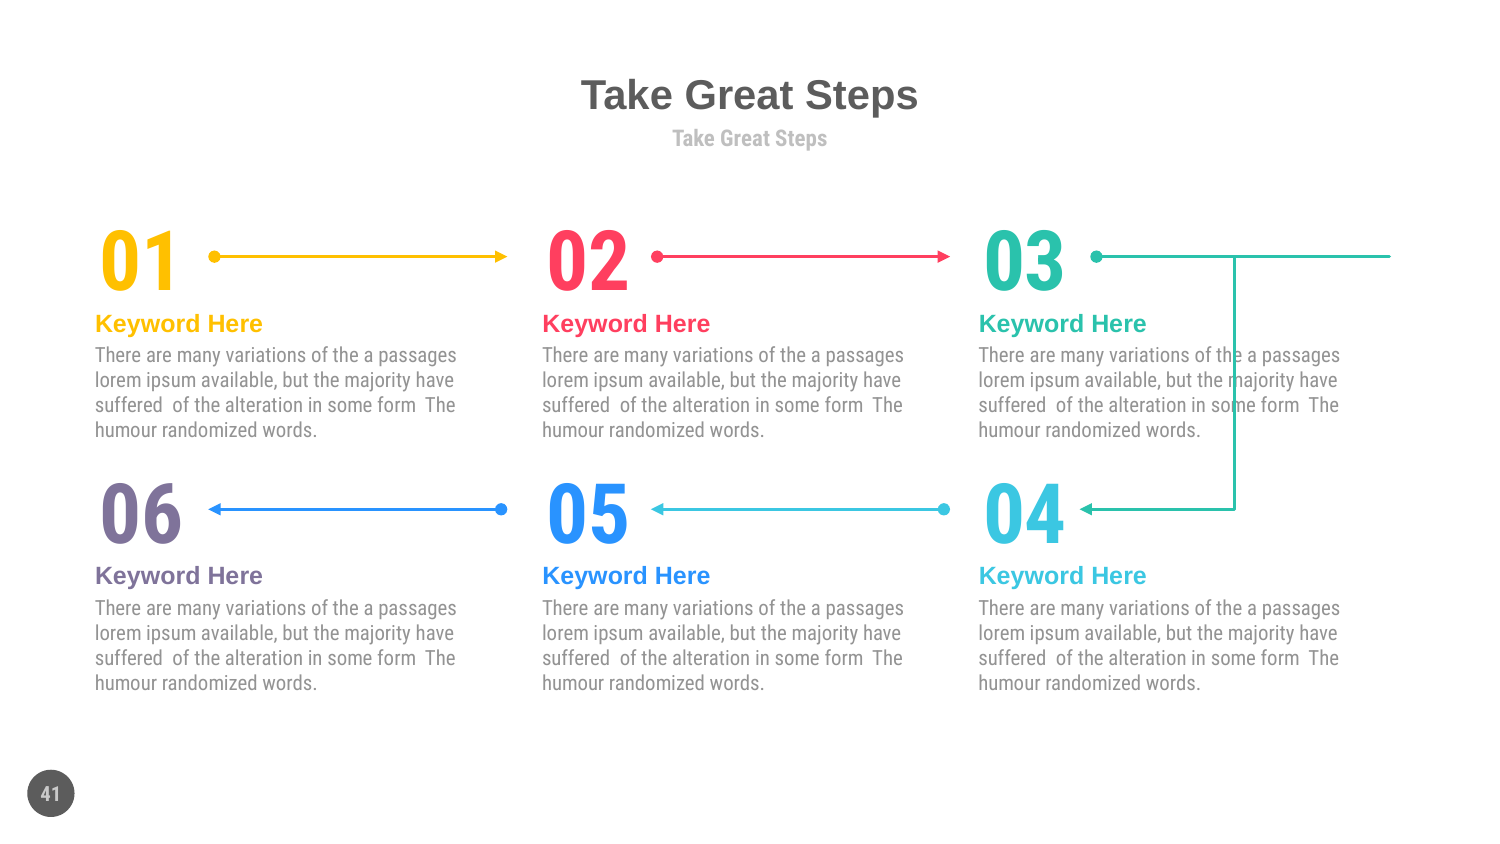

# Take Great Steps
Take Great Steps
01
02
03
Keyword Here
There are many variations of the a passages lorem ipsum available, but the majority have suffered  of the alteration in some form  The humour randomized words.
Keyword Here
There are many variations of the a passages lorem ipsum available, but the majority have suffered  of the alteration in some form  The humour randomized words.
Keyword Here
There are many variations of the a passages lorem ipsum available, but the majority have suffered  of the alteration in some form  The humour randomized words.
06
05
04
Keyword Here
There are many variations of the a passages lorem ipsum available, but the majority have suffered  of the alteration in some form  The humour randomized words.
Keyword Here
There are many variations of the a passages lorem ipsum available, but the majority have suffered  of the alteration in some form  The humour randomized words.
Keyword Here
There are many variations of the a passages lorem ipsum available, but the majority have suffered  of the alteration in some form  The humour randomized words.
41